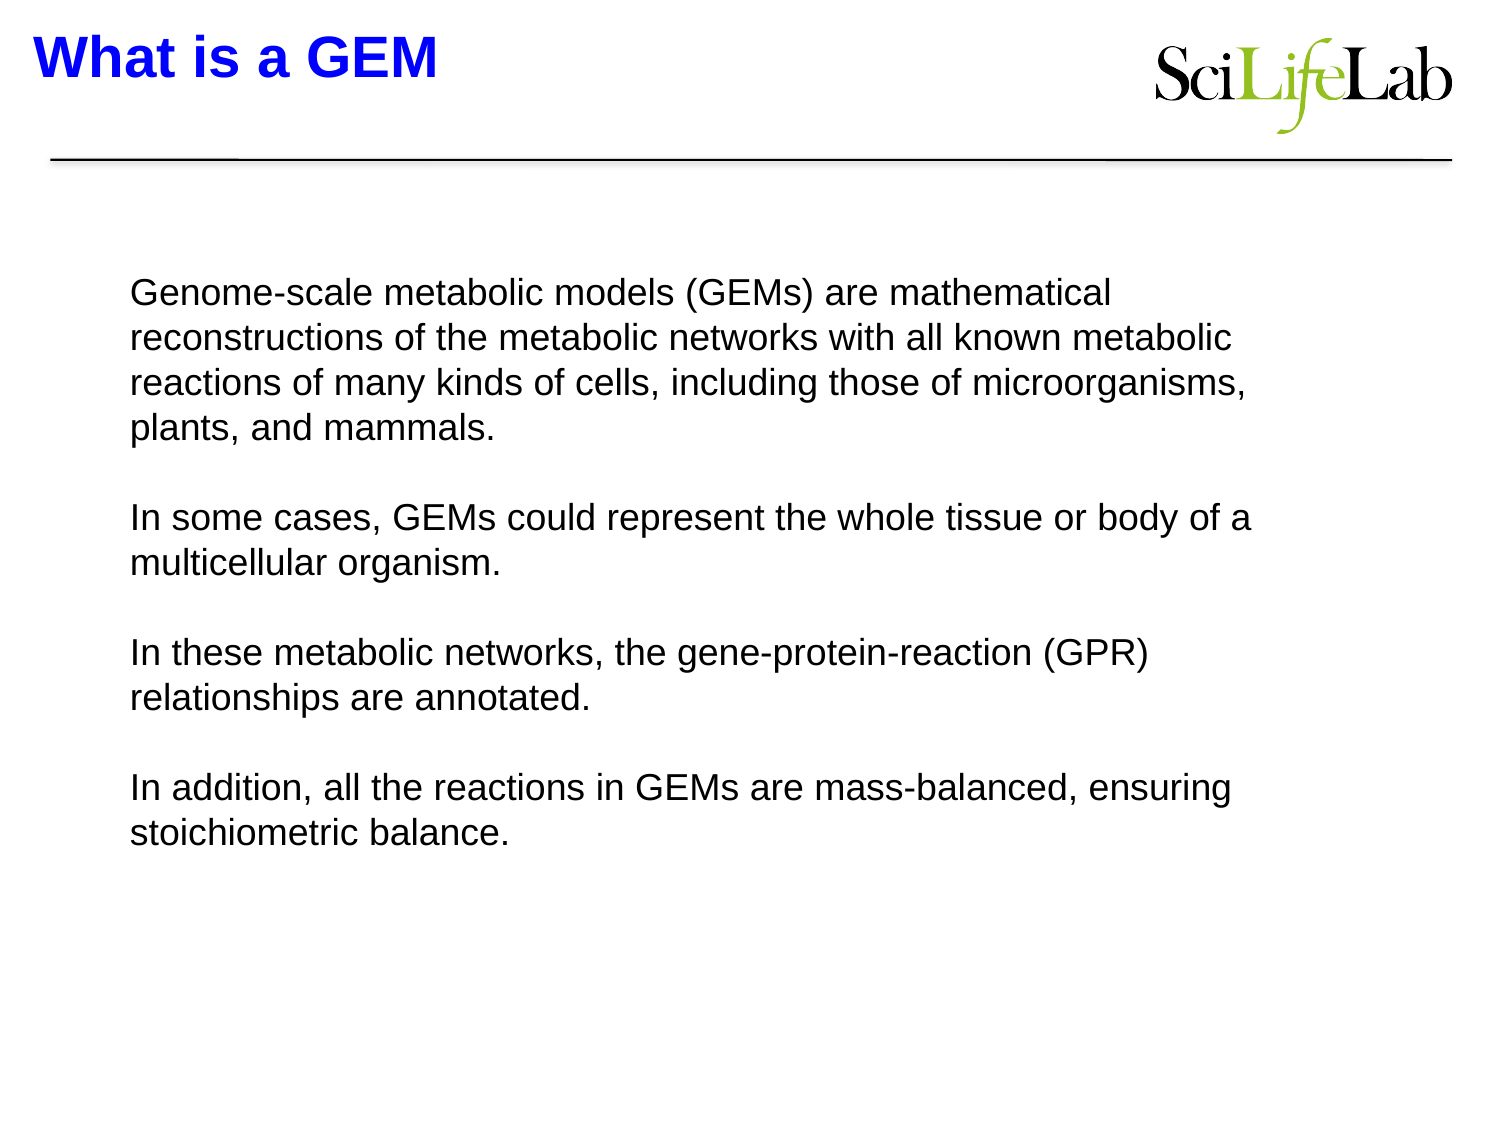

What is a GEM
Genome-scale metabolic models (GEMs) are mathematical reconstructions of the metabolic networks with all known metabolic reactions of many kinds of cells, including those of microorganisms, plants, and mammals.

In some cases, GEMs could represent the whole tissue or body of a multicellular organism.

In these metabolic networks, the gene-protein-reaction (GPR) relationships are annotated.

In addition, all the reactions in GEMs are mass-balanced, ensuring stoichiometric balance.